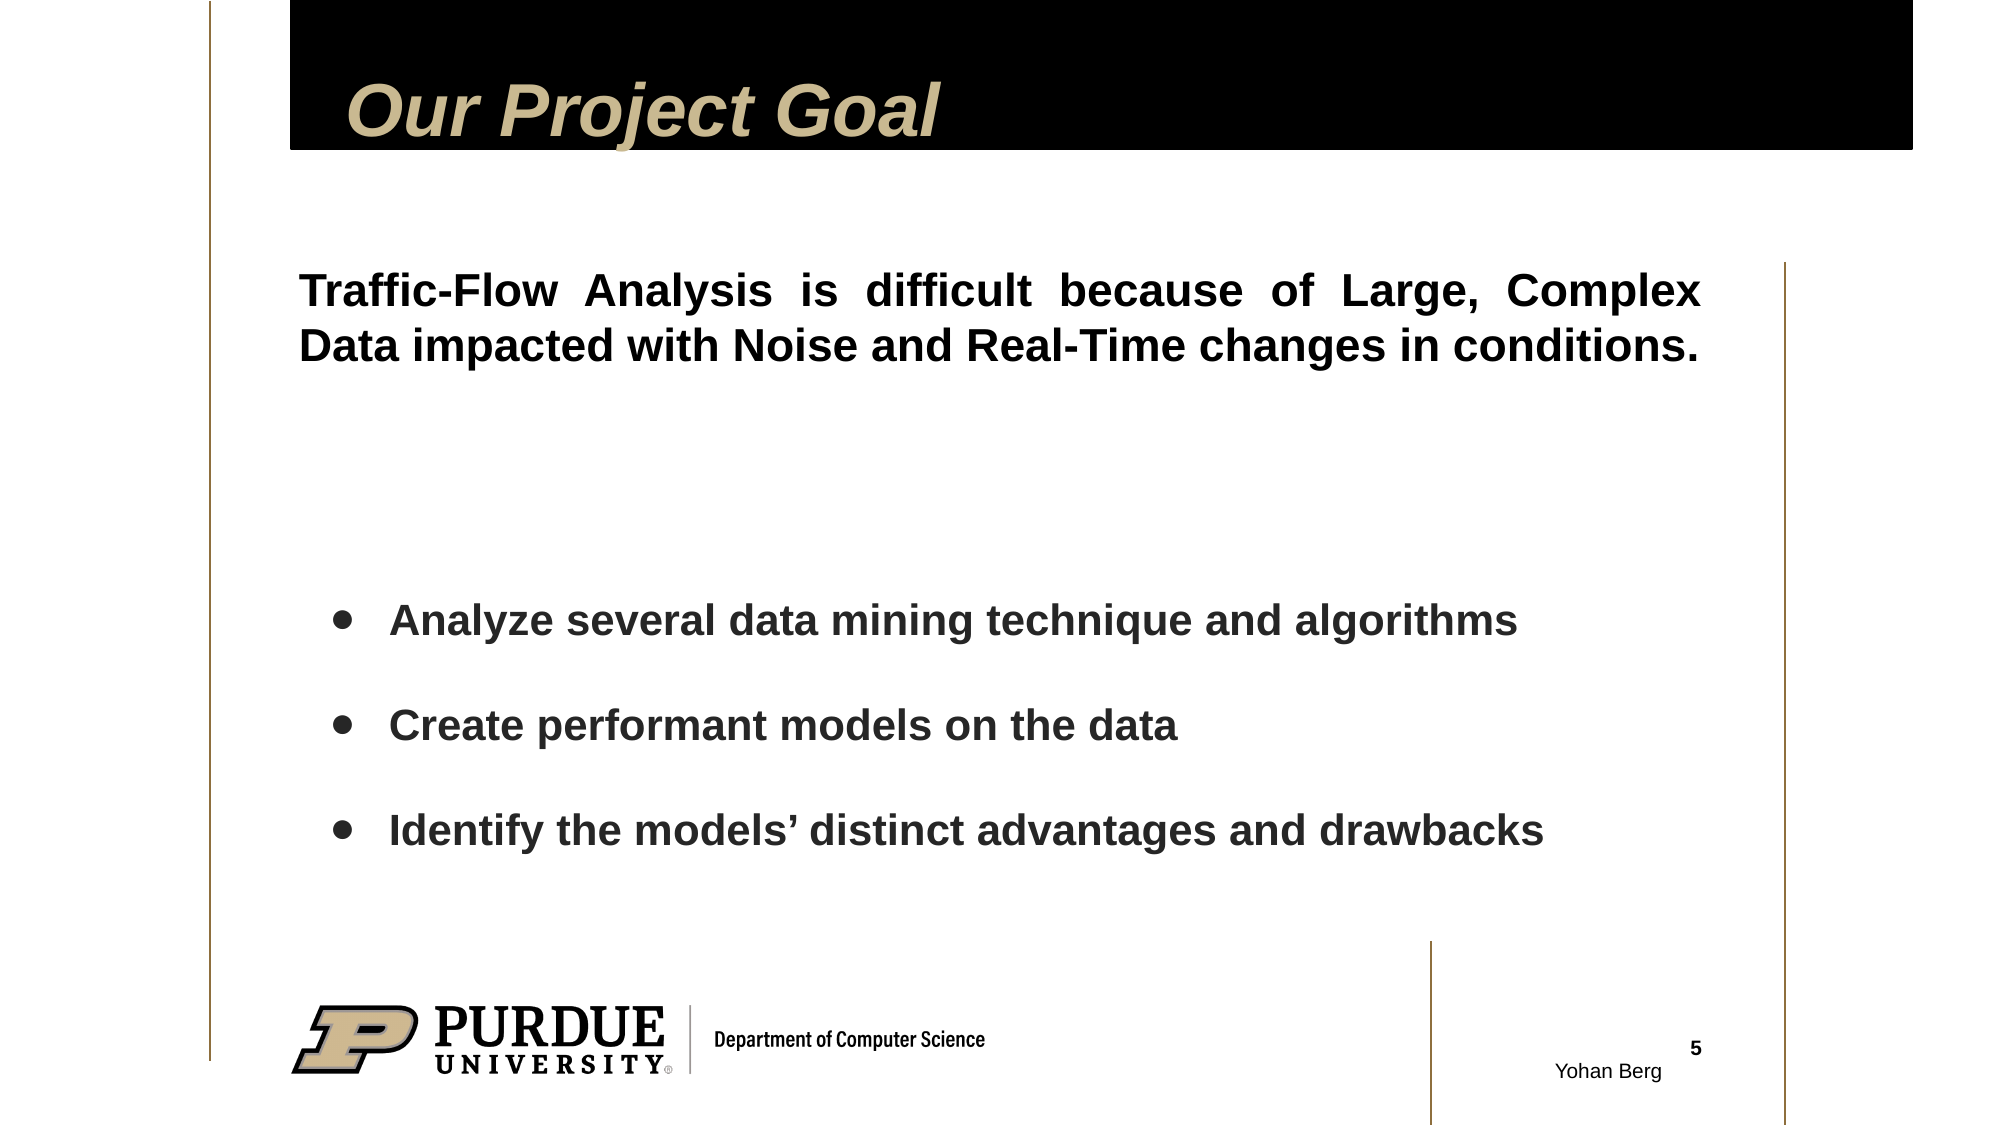

# Our Project Goal
Traffic-Flow Analysis is difficult because of Large, Complex Data impacted with Noise and Real-Time changes in conditions.

Analyze several data mining technique and algorithms
Create performant models on the data
Identify the models’ distinct advantages and drawbacks
5
Yohan Berg